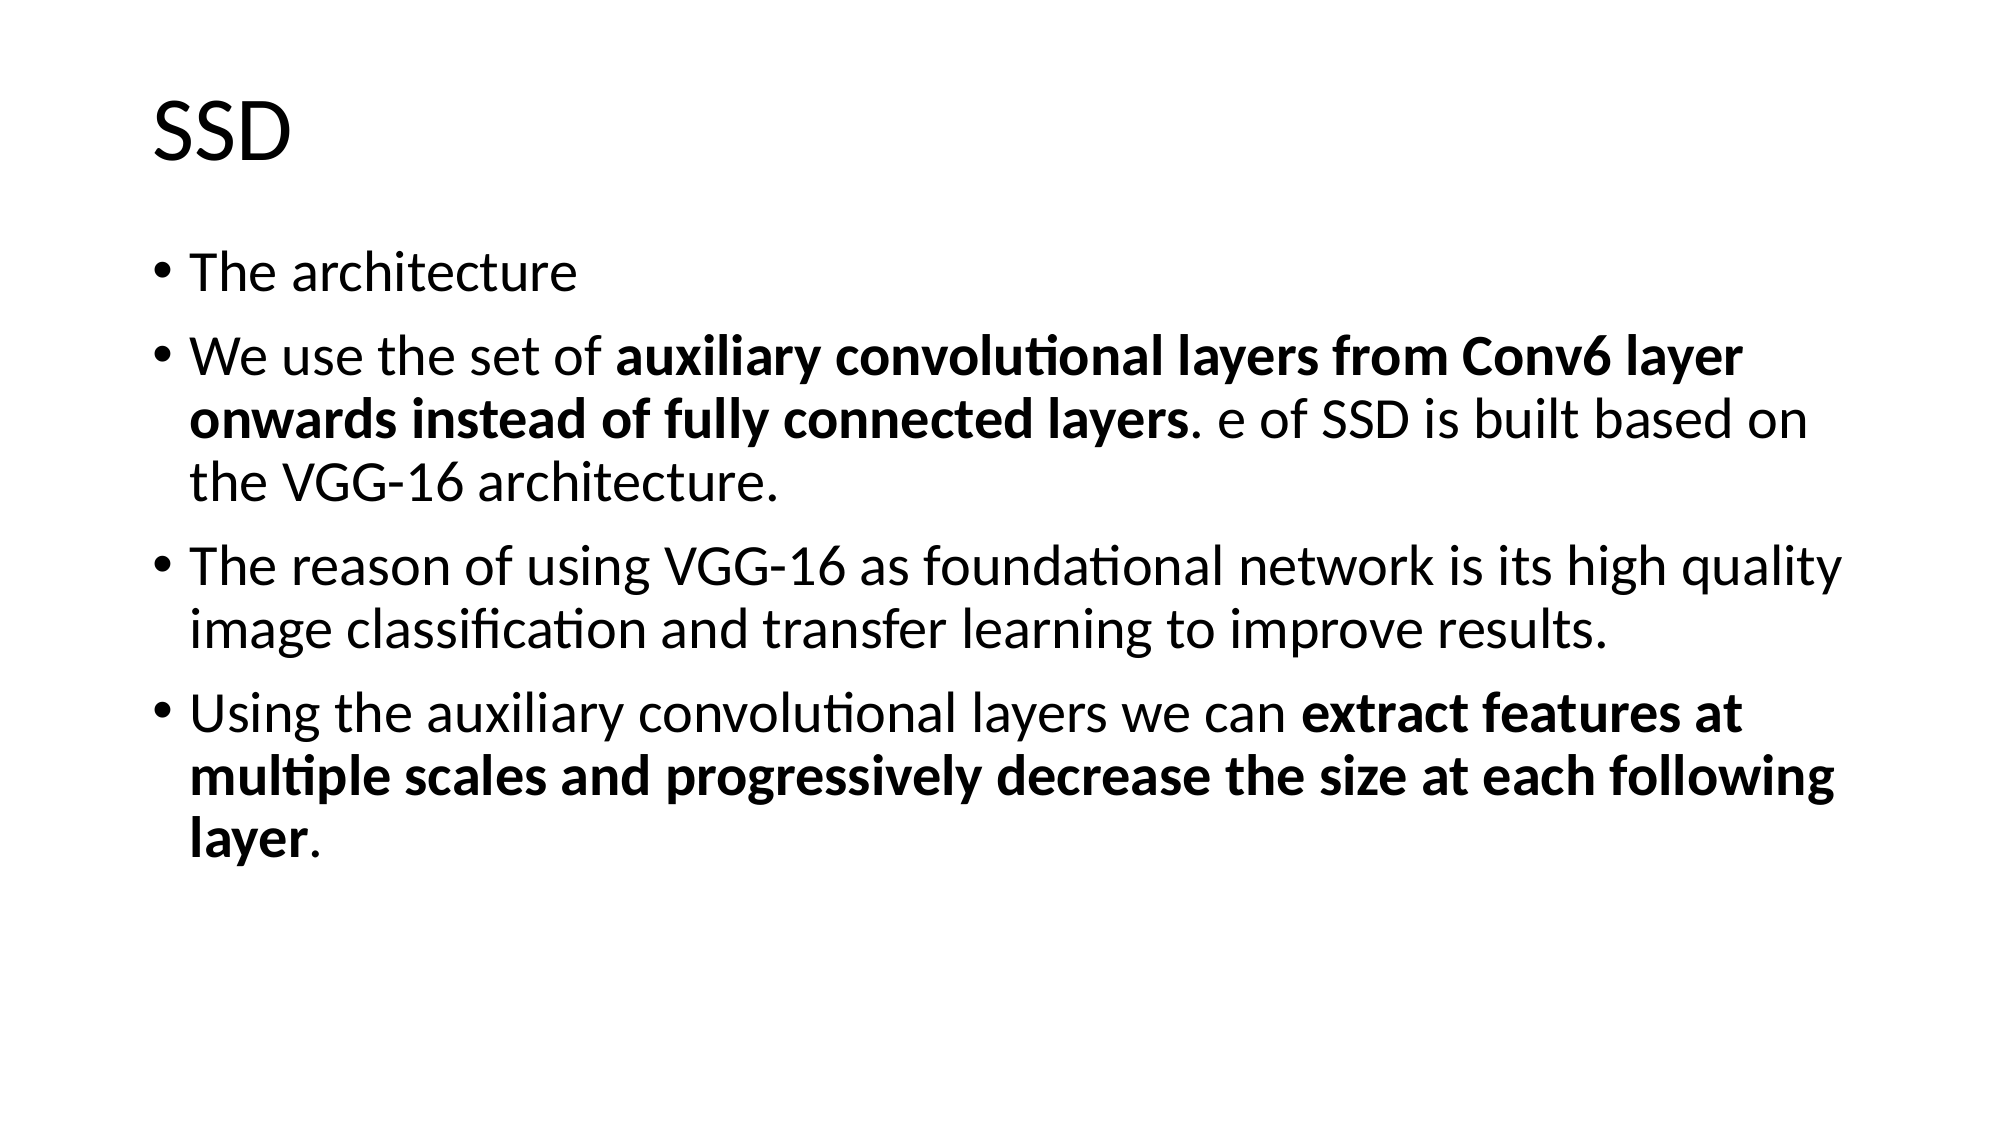

# SSD
The architecture
We use the set of auxiliary convolutional layers from Conv6 layer onwards instead of fully connected layers. e of SSD is built based on the VGG-16 architecture.
The reason of using VGG-16 as foundational network is its high quality image classification and transfer learning to improve results.
Using the auxiliary convolutional layers we can extract features at multiple scales and progressively decrease the size at each following layer.